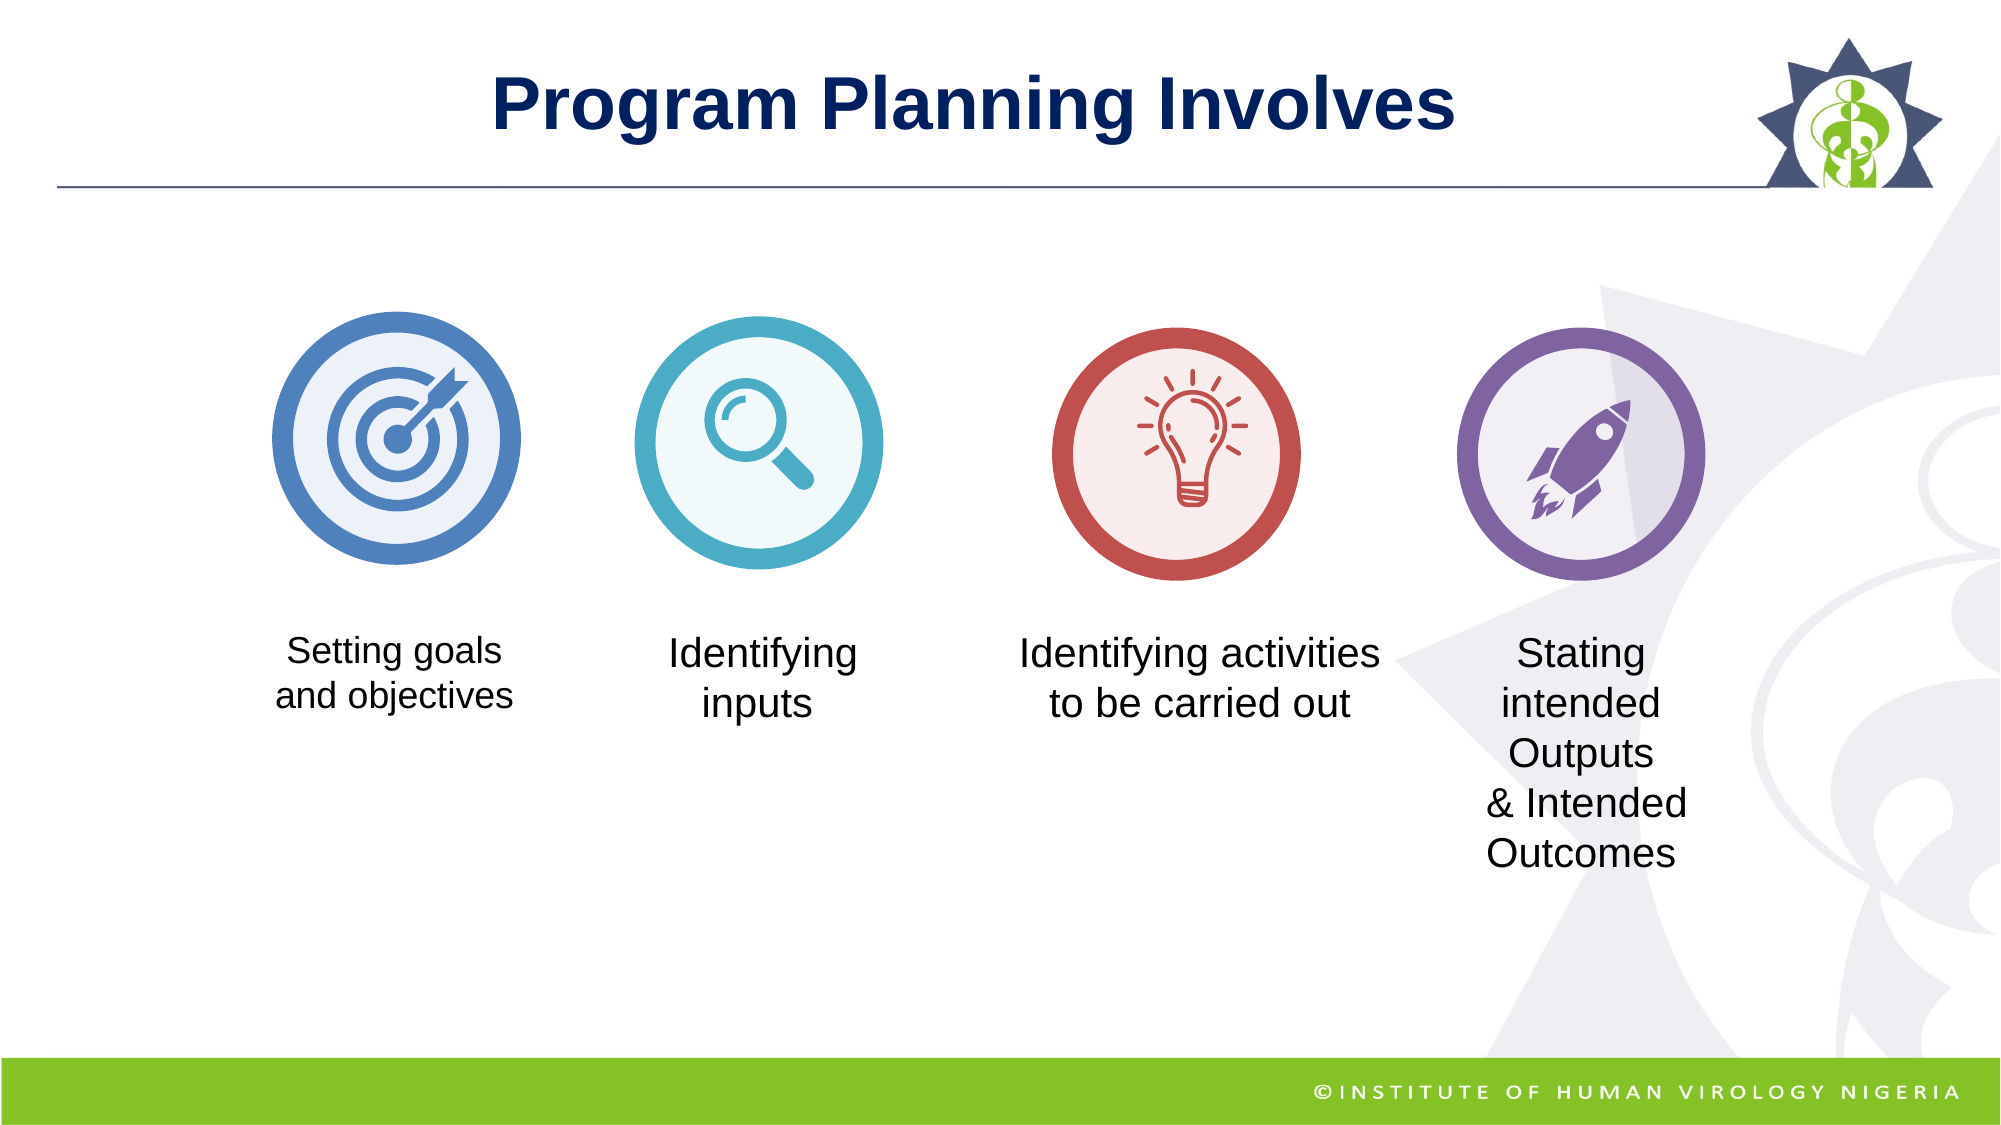

# Program Planning Involves

Stating intended Outputs
 & Intended Outcomes
Setting goals and objectives
Identifying inputs
Identifying activities to be carried out